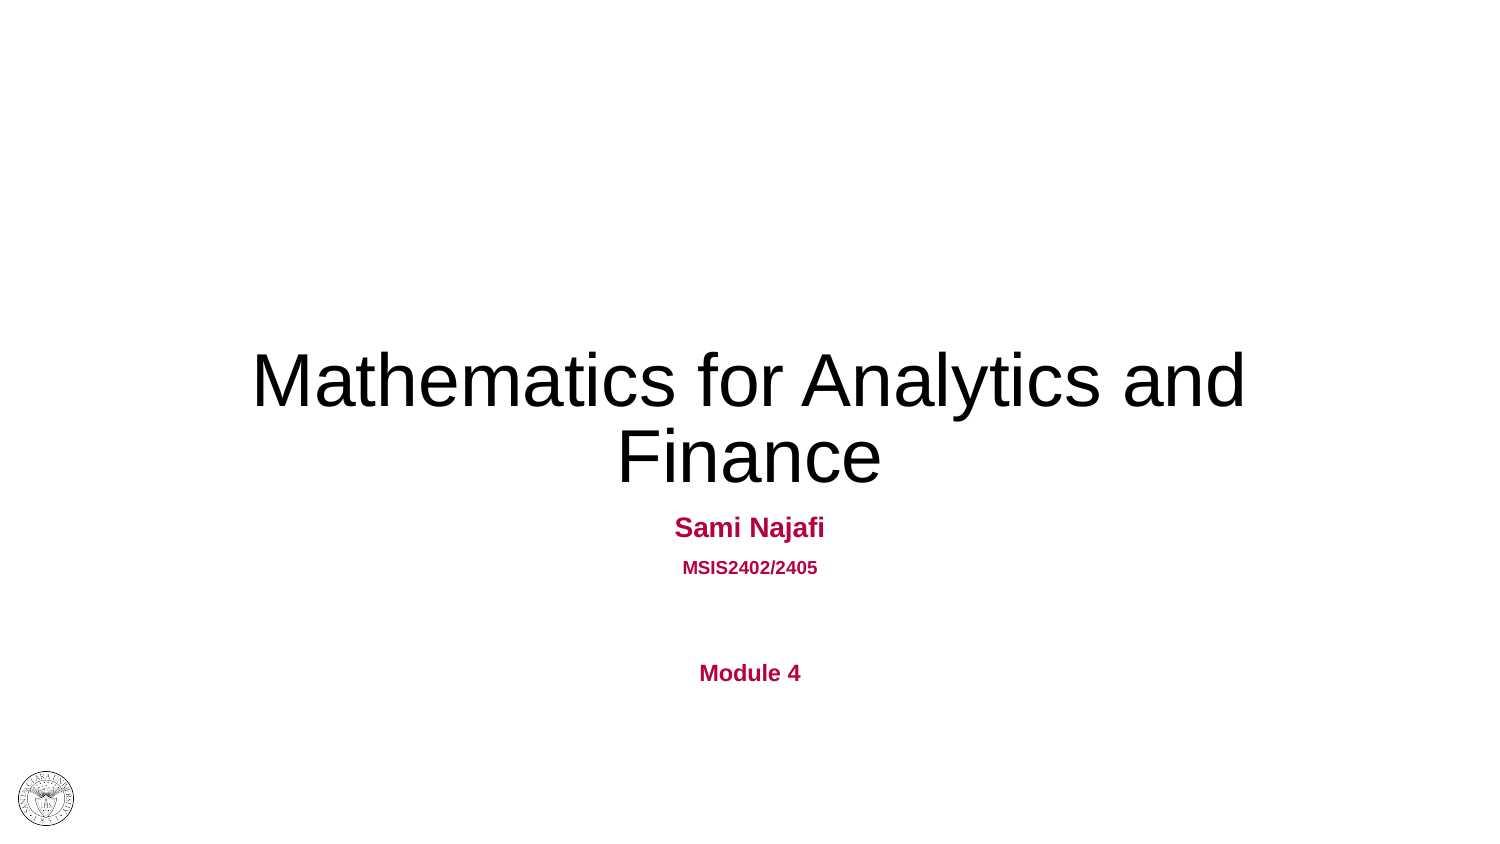

# Mathematics for Analytics and Finance
Sami Najafi
MSIS2402/2405

Module 4